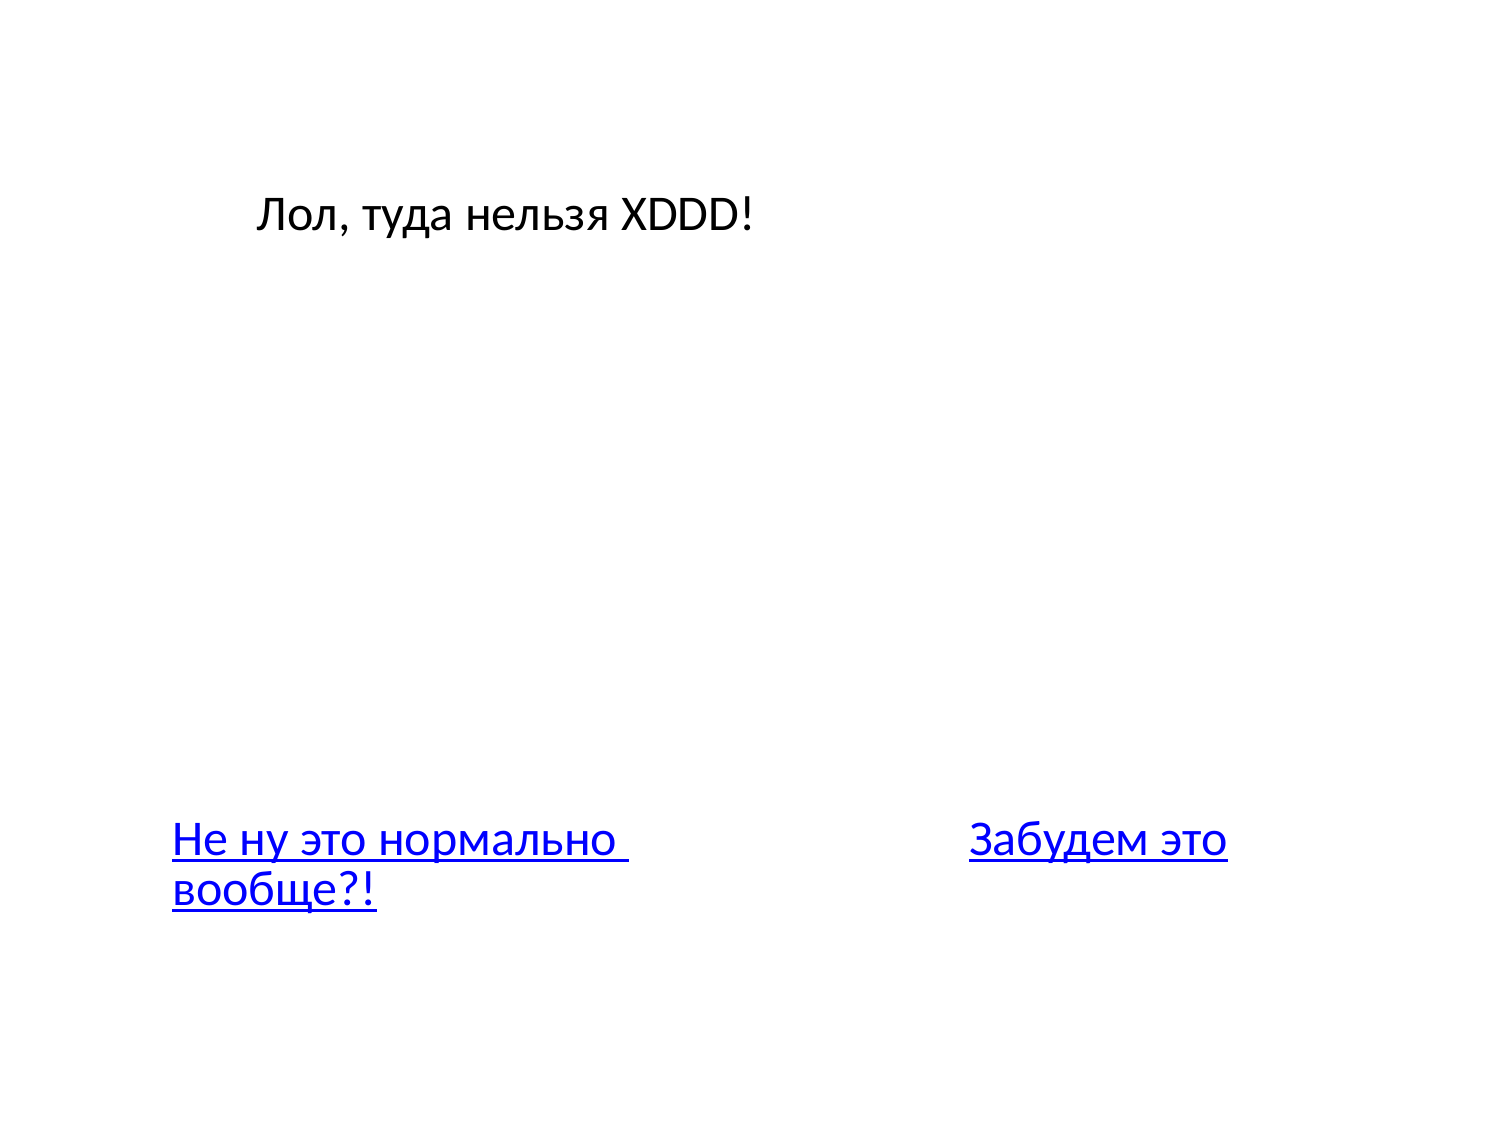

Лол, туда нельзя XDDD!
Не ну это нормально вообще?!
Забудем это